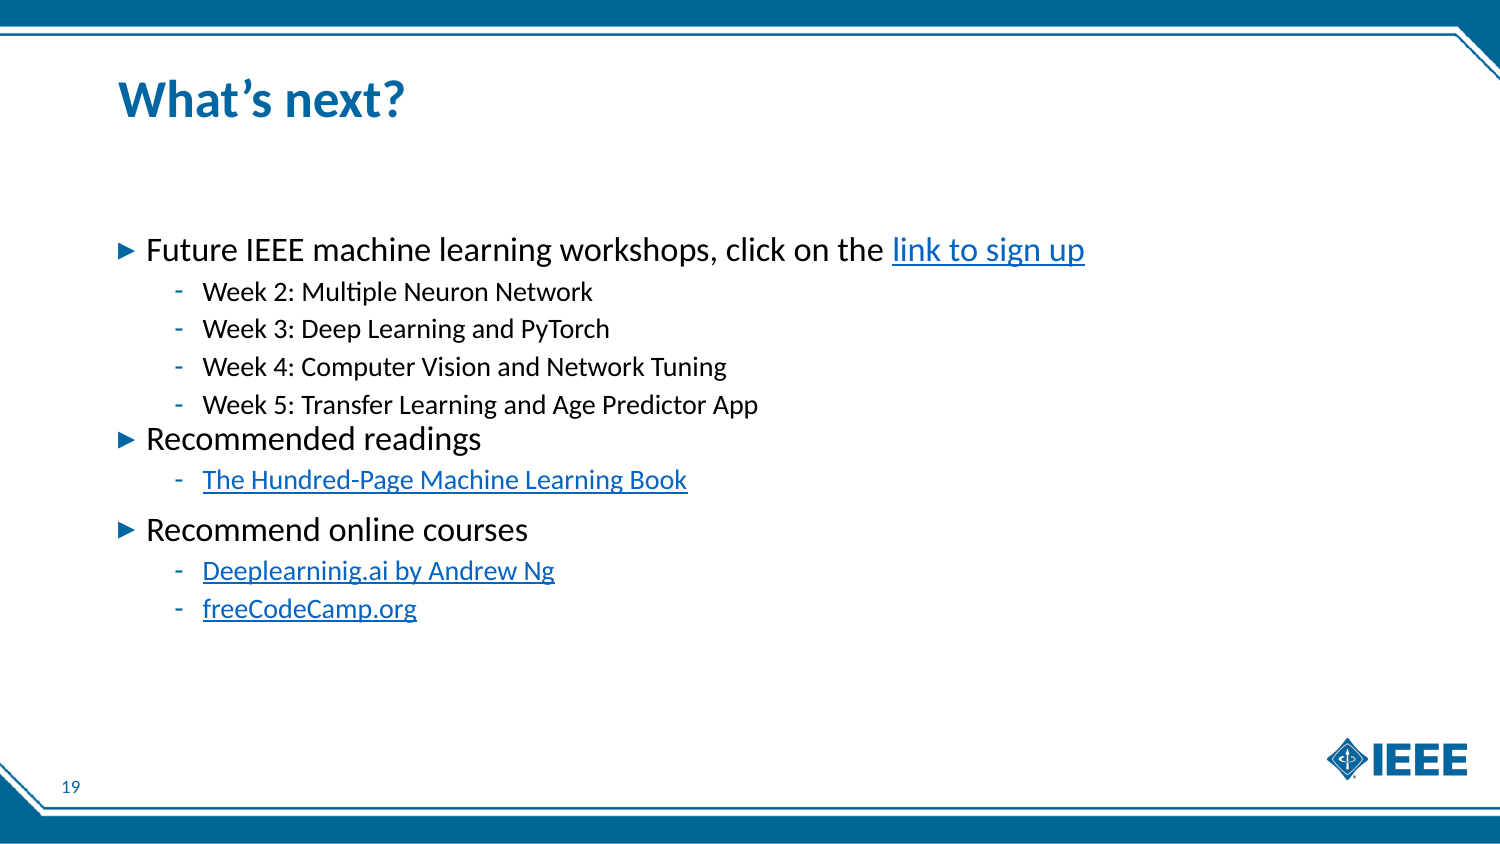

# What’s next?
Future IEEE machine learning workshops, click on the link to sign up
Week 2: Multiple Neuron Network
Week 3: Deep Learning and PyTorch
Week 4: Computer Vision and Network Tuning
Week 5: Transfer Learning and Age Predictor App
Recommended readings
The Hundred-Page Machine Learning Book
Recommend online courses
Deeplearninig.ai by Andrew Ng
freeCodeCamp.org
19